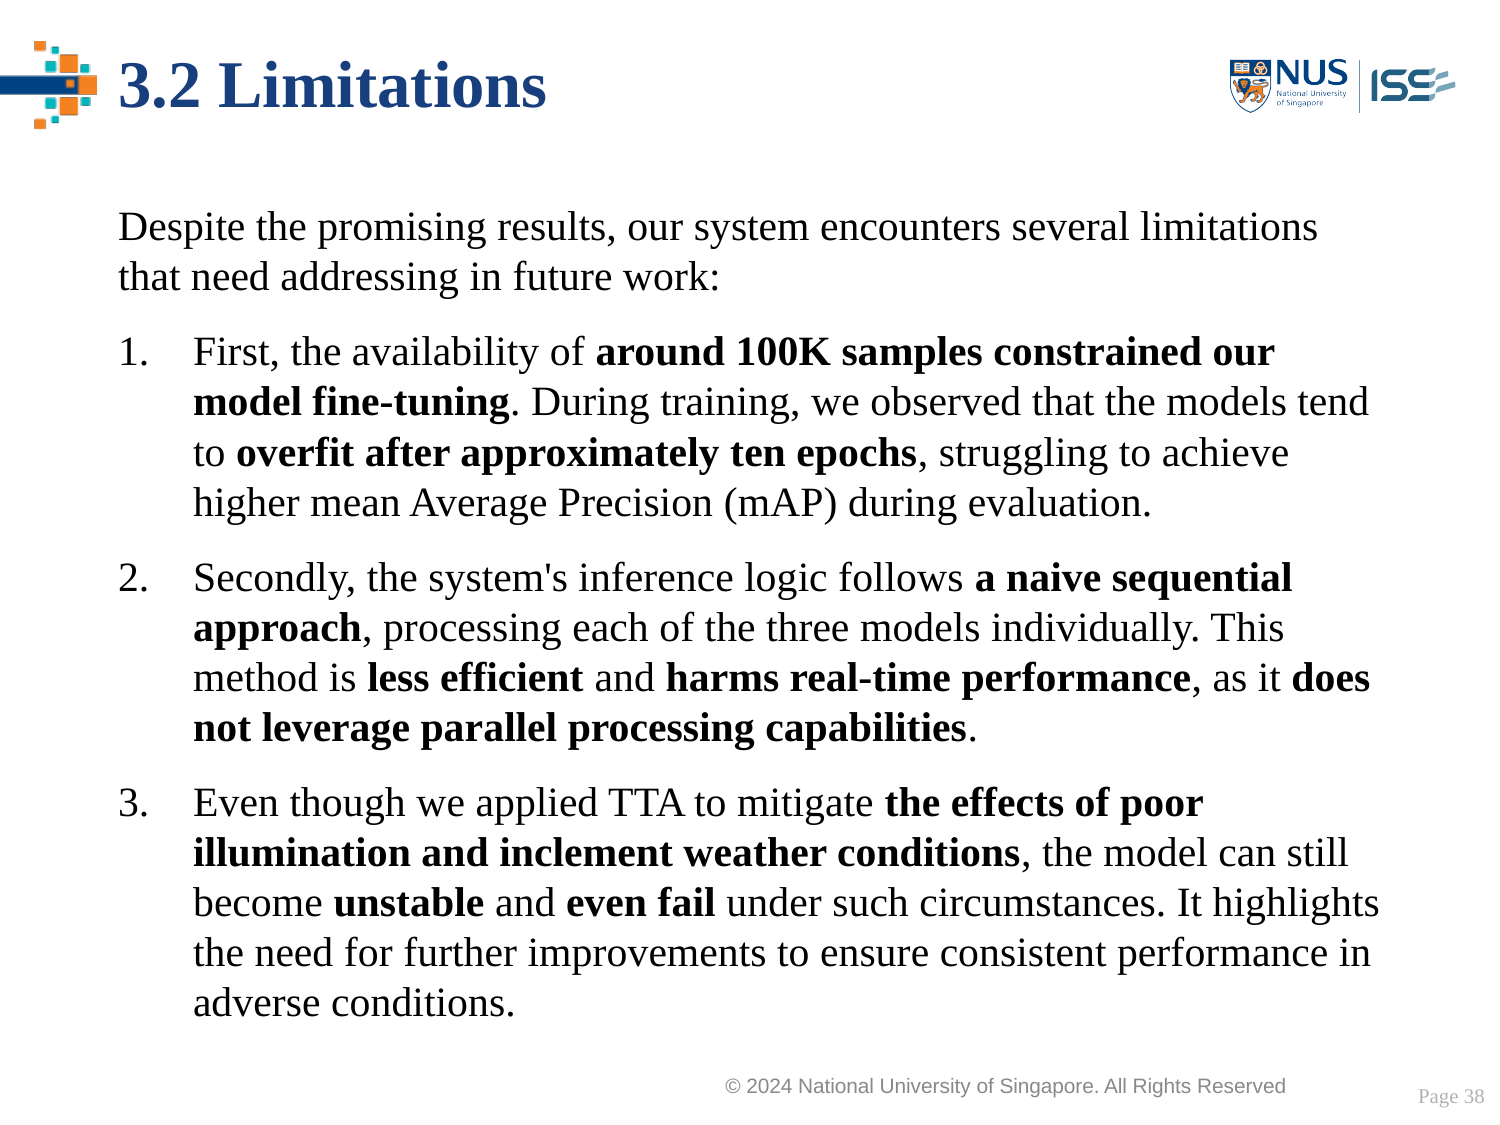

# 3.2 Limitations
Despite the promising results, our system encounters several limitations that need addressing in future work:
First, the availability of around 100K samples constrained our model fine-tuning. During training, we observed that the models tend to overfit after approximately ten epochs, struggling to achieve higher mean Average Precision (mAP) during evaluation.
Secondly, the system's inference logic follows a naive sequential approach, processing each of the three models individually. This method is less efficient and harms real-time performance, as it does not leverage parallel processing capabilities.
Even though we applied TTA to mitigate the effects of poor illumination and inclement weather conditions, the model can still become unstable and even fail under such circumstances. It highlights the need for further improvements to ensure consistent performance in adverse conditions.

Page 38